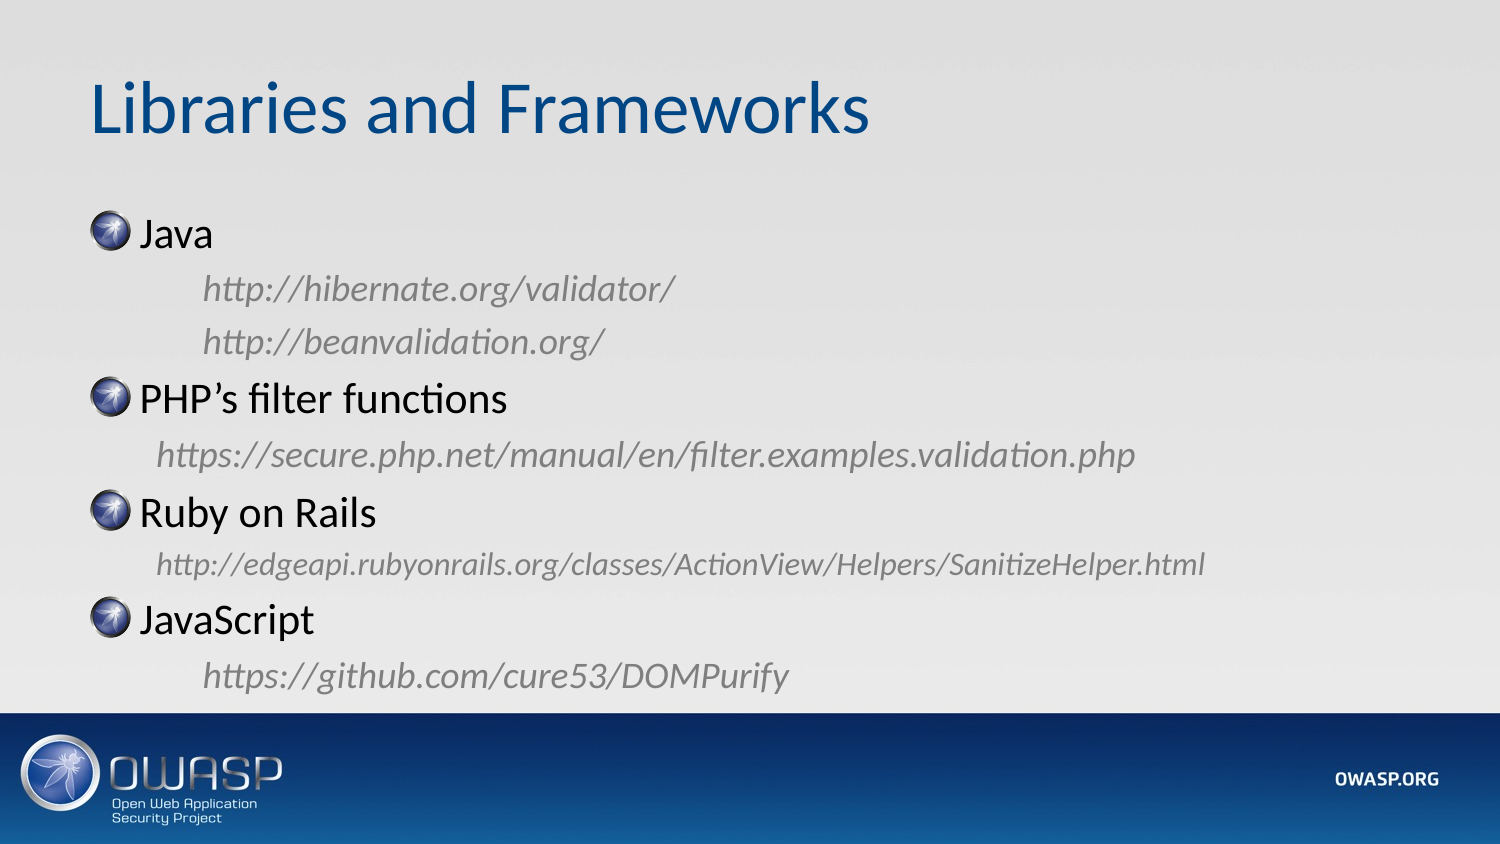

# Libraries and Frameworks
Java
	http://hibernate.org/validator/
	http://beanvalidation.org/
PHP’s filter functions
https://secure.php.net/manual/en/filter.examples.validation.php
Ruby on Rails
http://edgeapi.rubyonrails.org/classes/ActionView/Helpers/SanitizeHelper.html
JavaScript
	https://github.com/cure53/DOMPurify